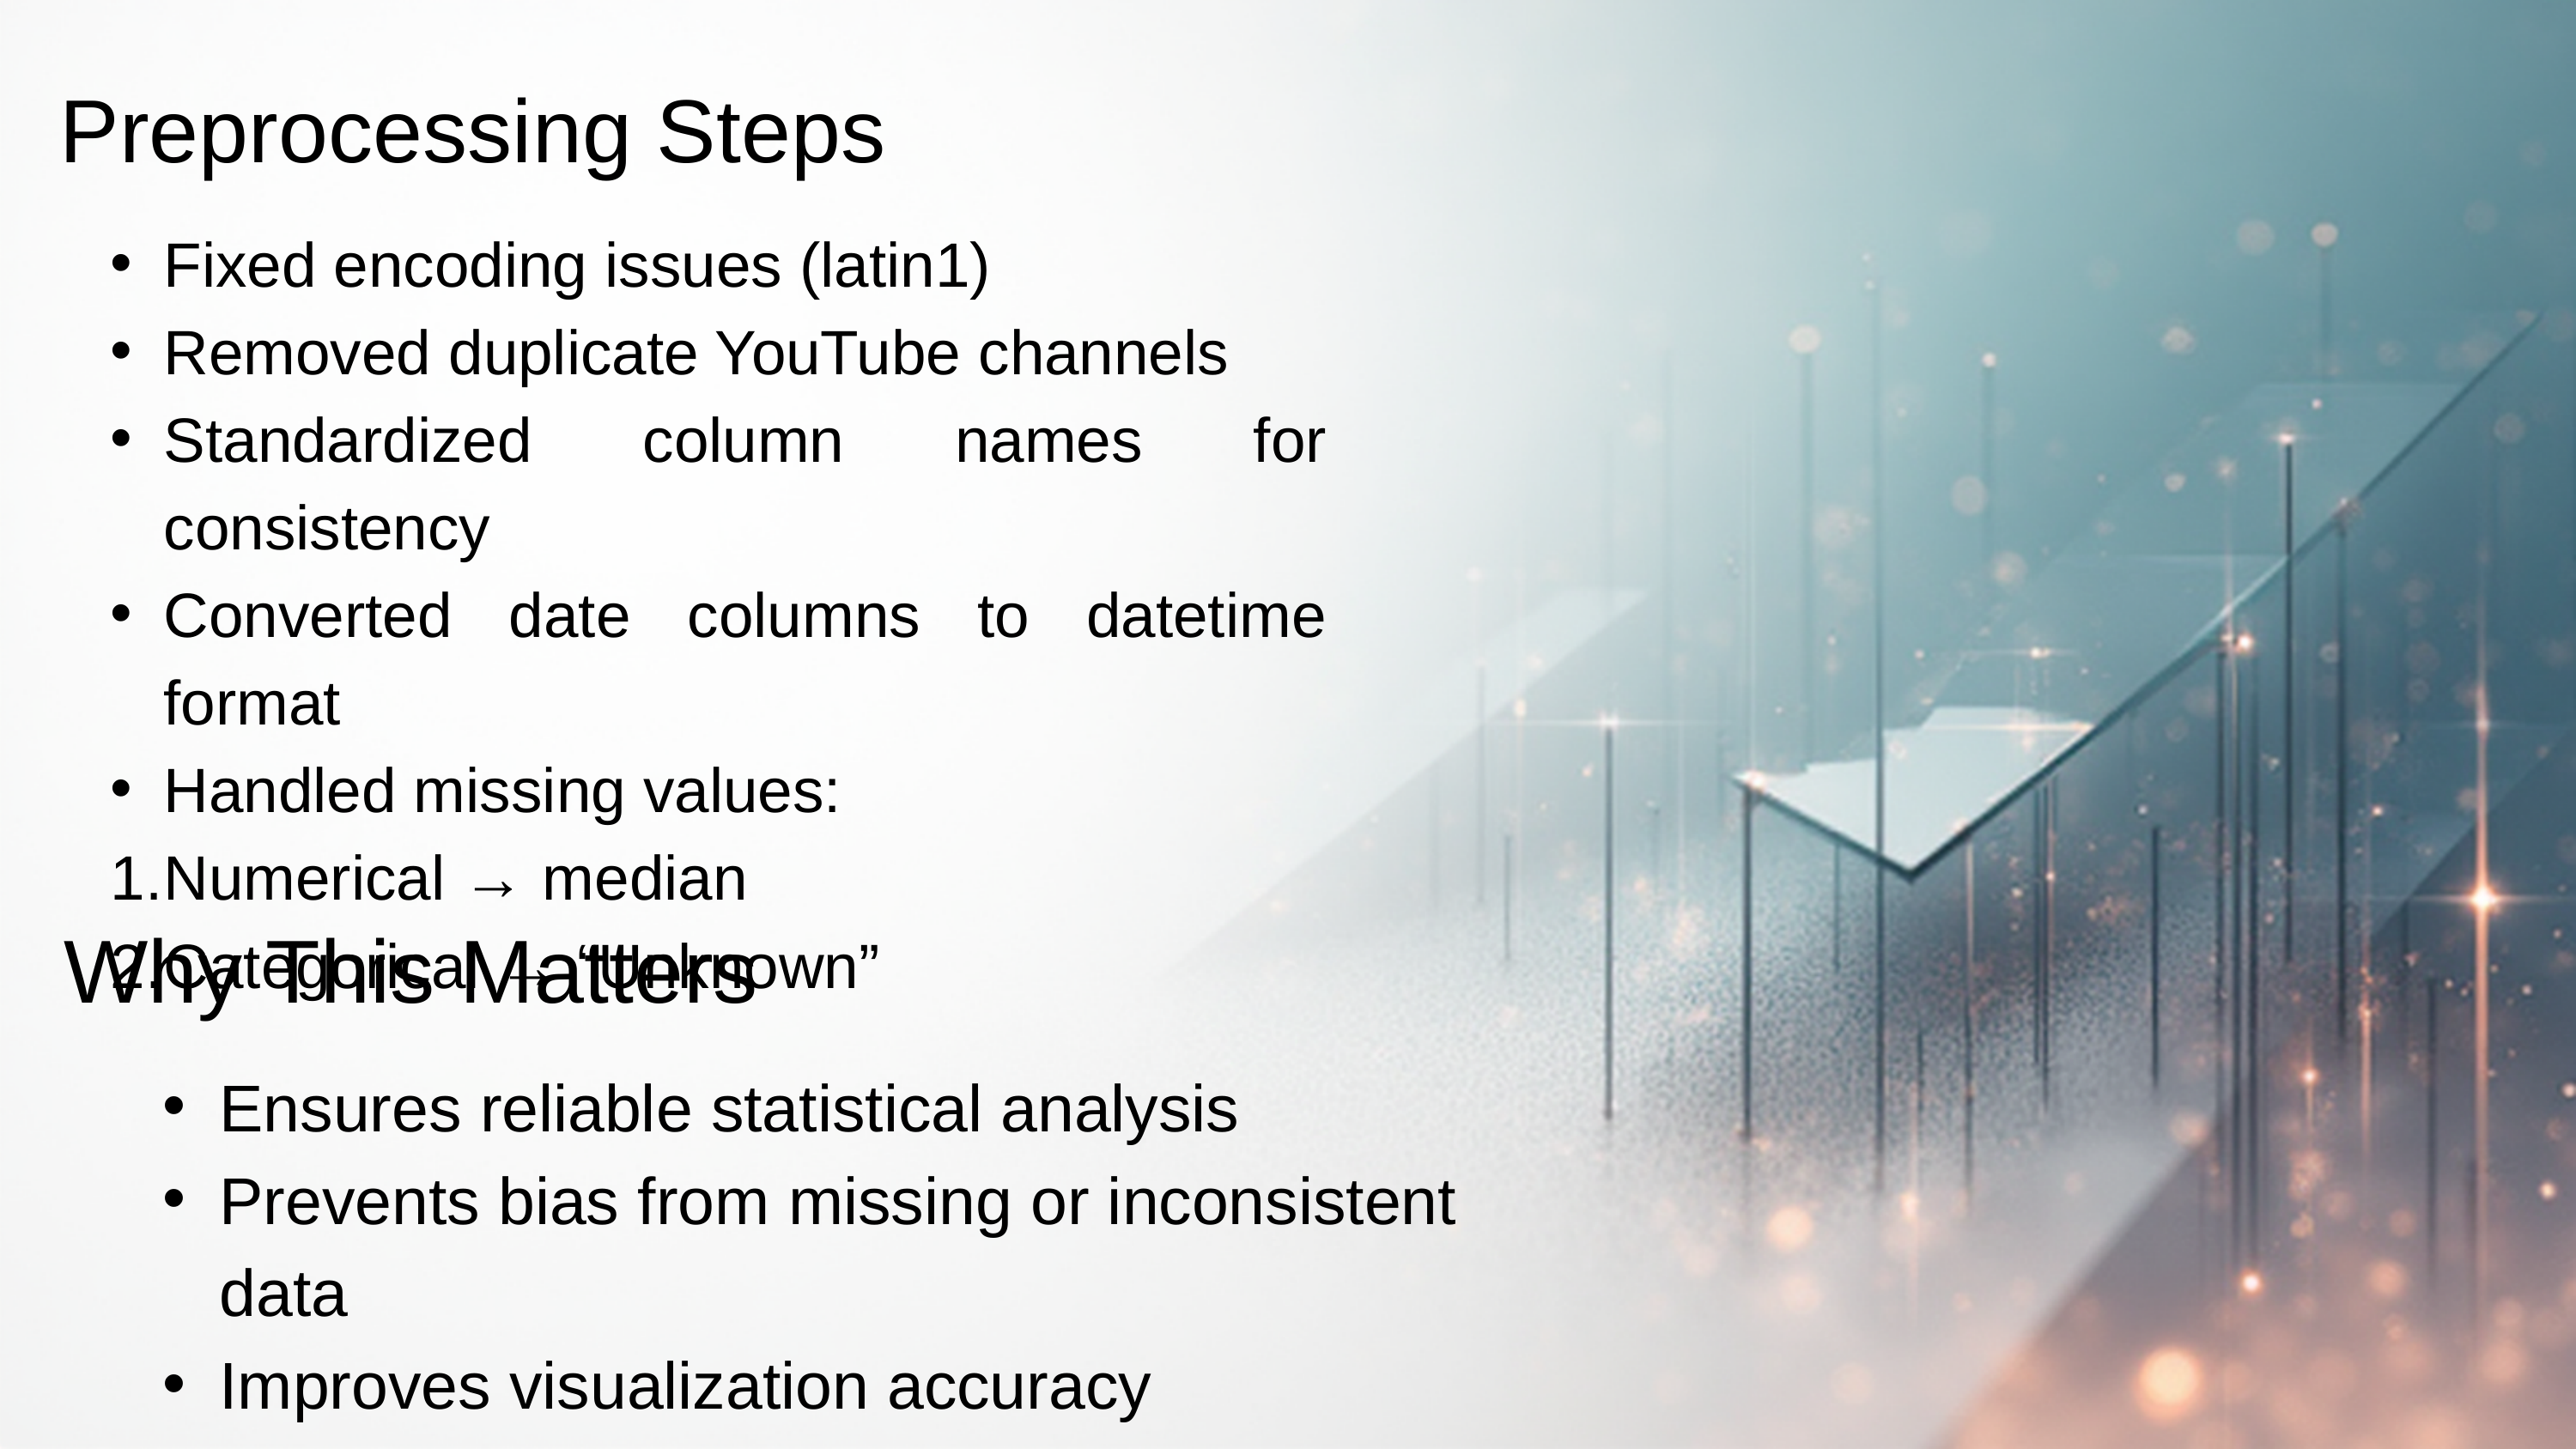

Preprocessing Steps
Fixed encoding issues (latin1)
Removed duplicate YouTube channels
Standardized column names for consistency
Converted date columns to datetime format
Handled missing values:
Numerical → median
Categorical → “Unknown”
Why This Matters
Ensures reliable statistical analysis
Prevents bias from missing or inconsistent data
Improves visualization accuracy